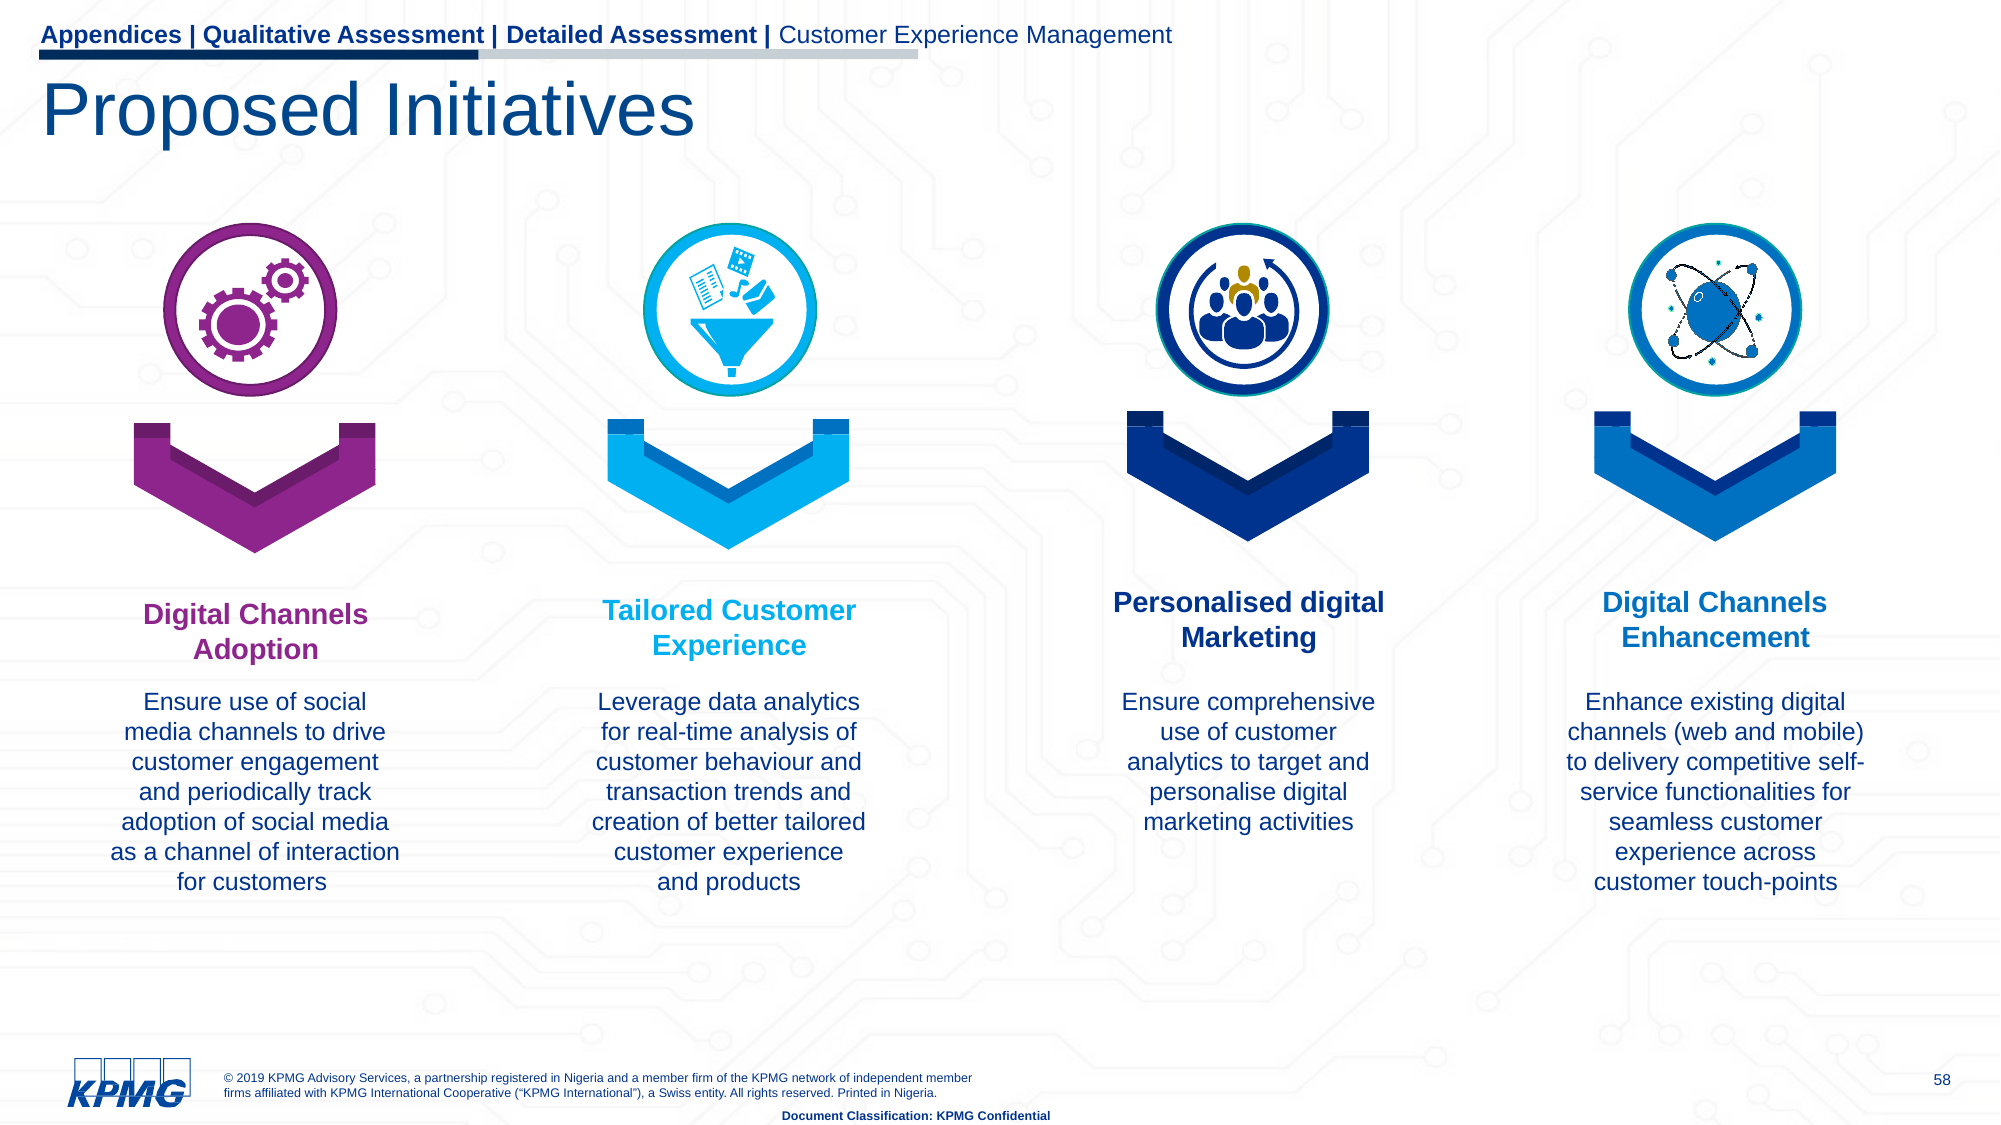

Appendices | Qualitative Assessment | Detailed Assessment | Customer Experience Management
Proposed Initiatives

Personalised digital Marketing
Digital Channels Enhancement
Tailored Customer Experience
Digital Channels Adoption
Ensure use of social media channels to drive customer engagement and periodically track adoption of social media as a channel of interaction for customers
Leverage data analytics for real-time analysis of customer behaviour and transaction trends and creation of better tailored customer experience and products
Ensure comprehensive use of customer analytics to target and personalise digital marketing activities
Enhance existing digital channels (web and mobile) to delivery competitive self-service functionalities for seamless customer experience across customer touch-points